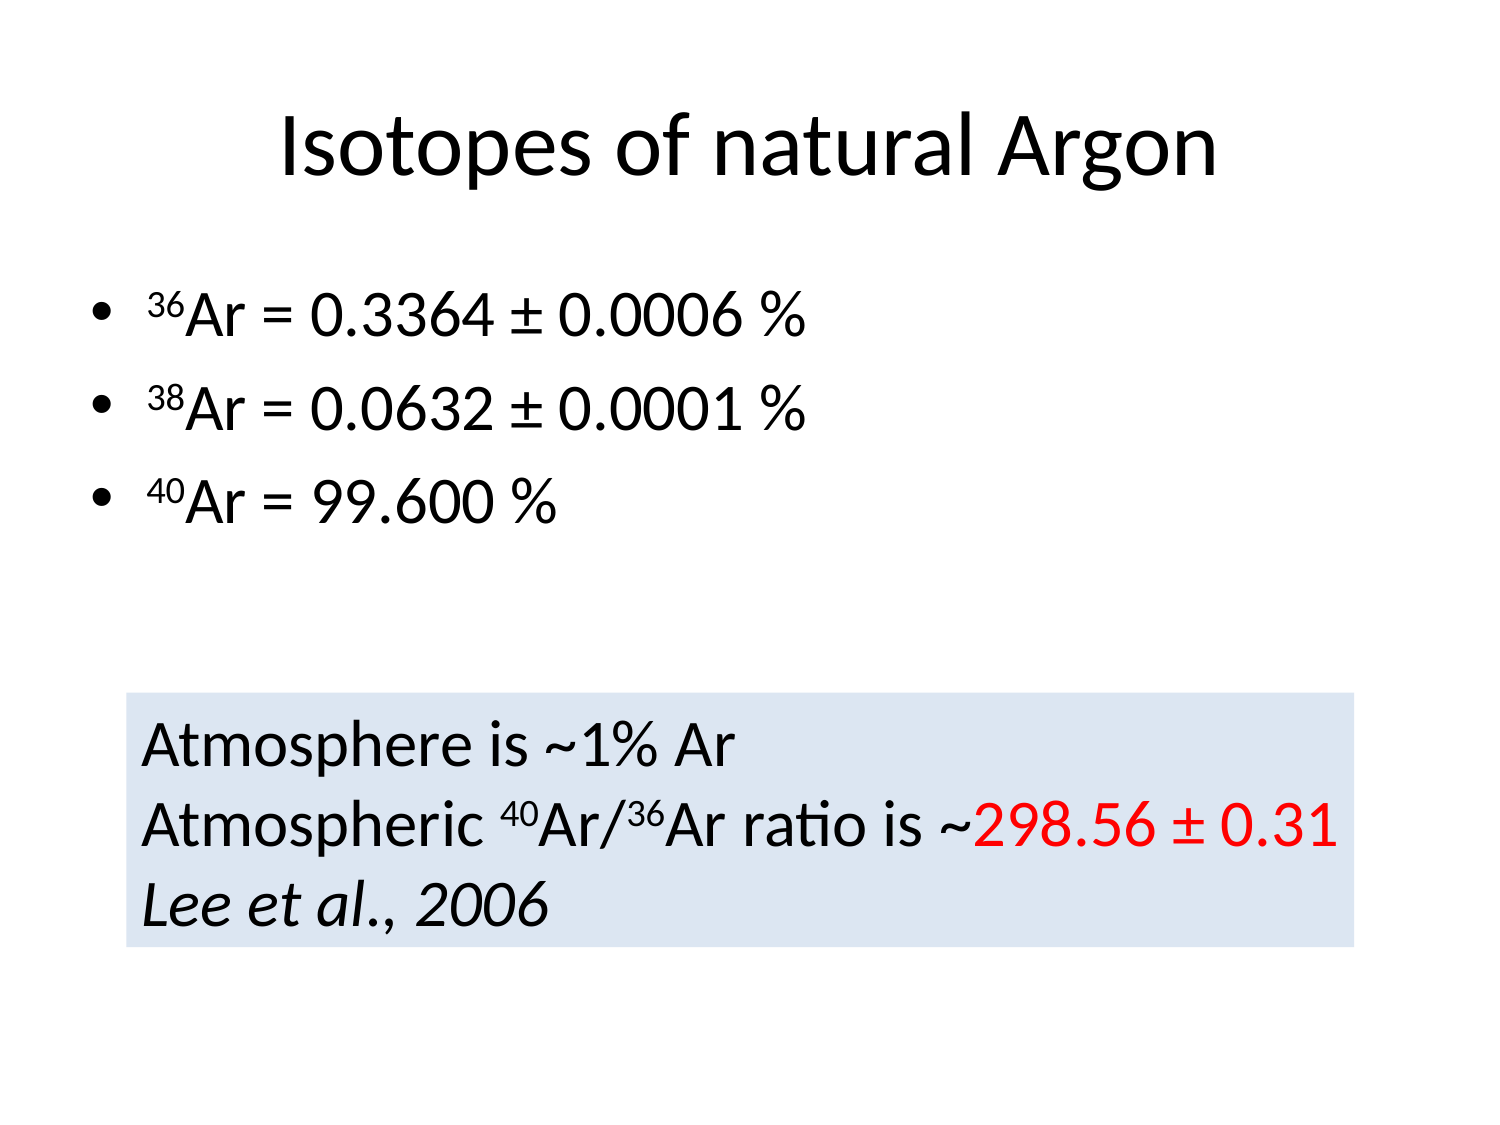

# Isotopes of natural Argon
36Ar = 0.3364 ± 0.0006 %
38Ar = 0.0632 ± 0.0001 %
40Ar = 99.600 %

Atmosphere is ~1% Ar
Atmospheric 40Ar/36Ar ratio is ~298.56 ± 0.31
Lee et al., 2006